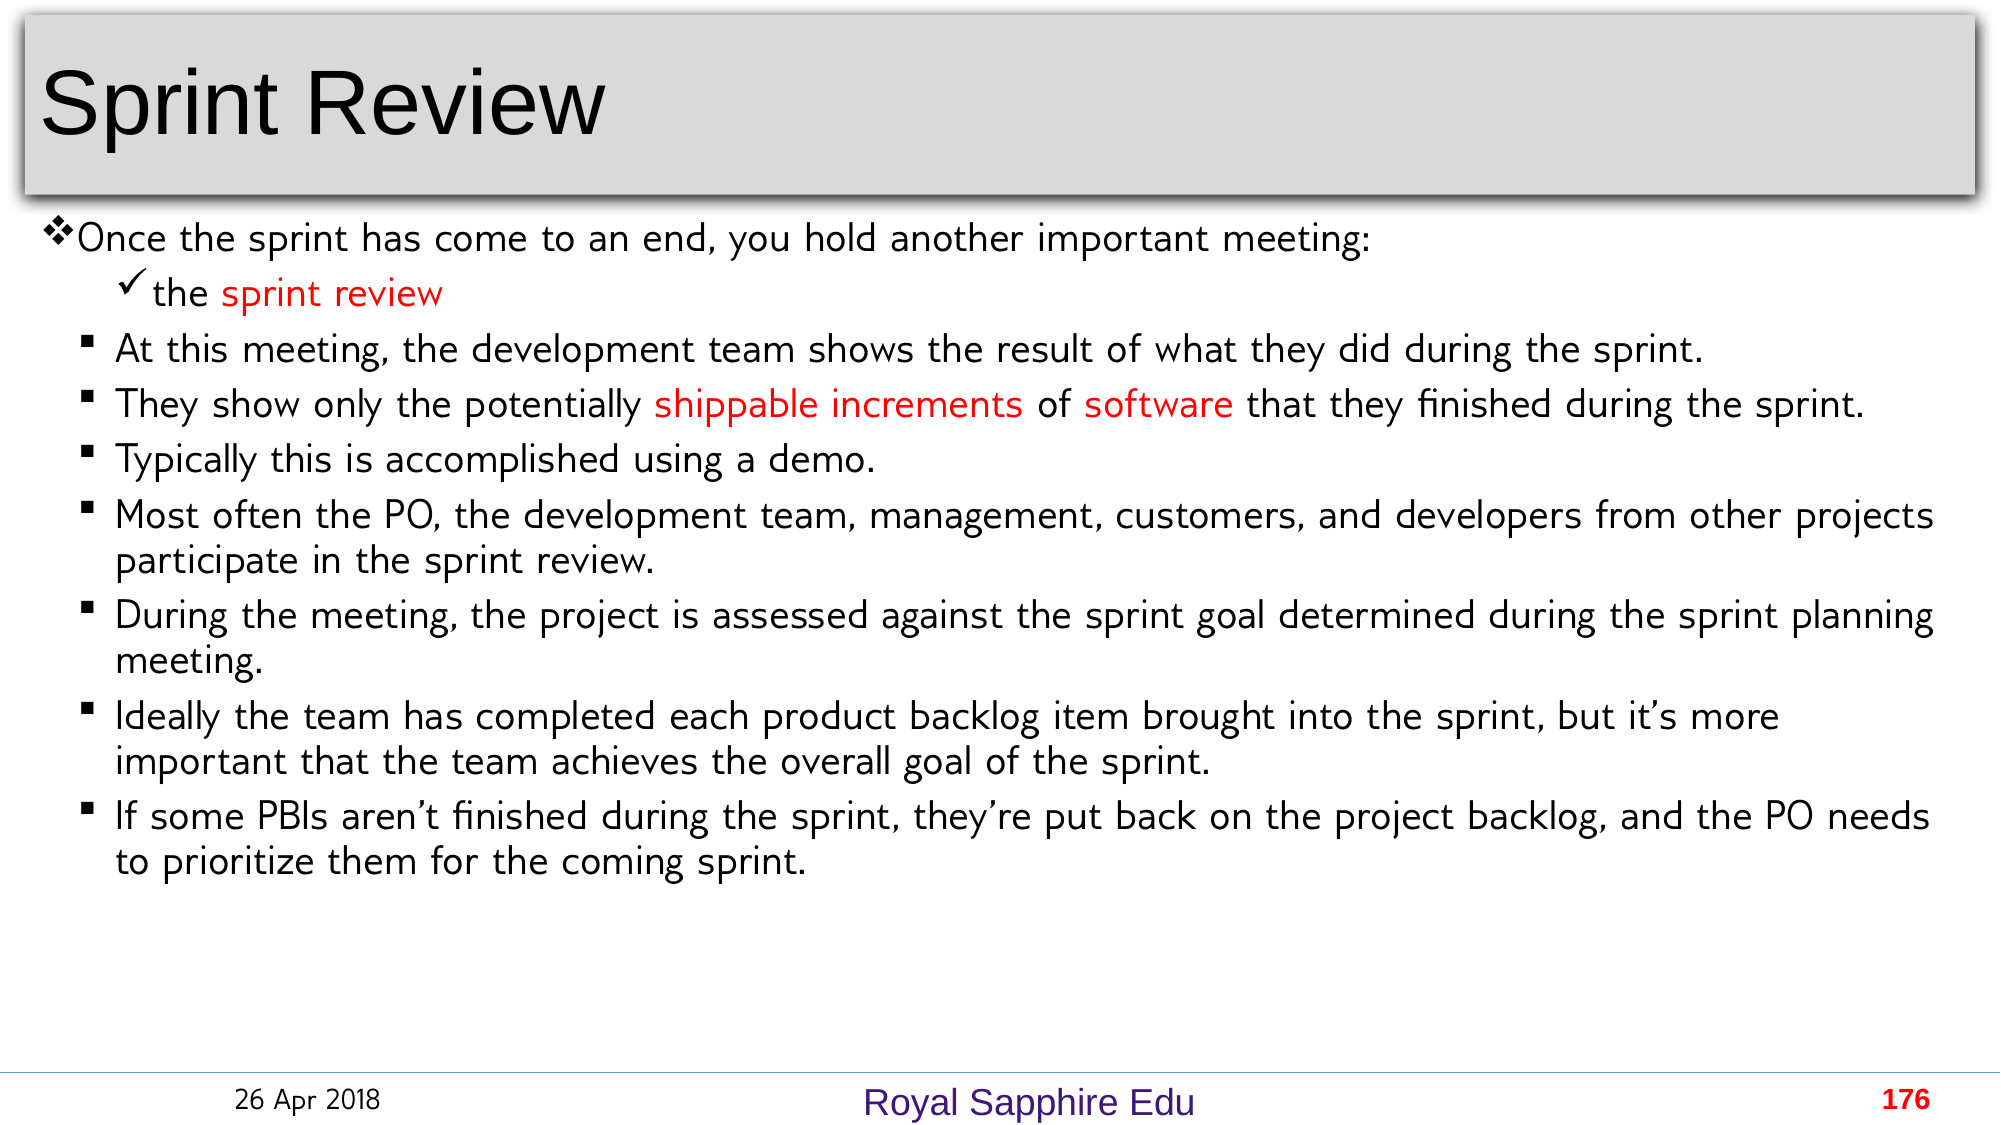

# Sprint Review
Once the sprint has come to an end, you hold another important meeting:
the sprint review
At this meeting, the development team shows the result of what they did during the sprint.
They show only the potentially shippable increments of software that they finished during the sprint.
Typically this is accomplished using a demo.
Most often the PO, the development team, management, customers, and developers from other projects participate in the sprint review.
During the meeting, the project is assessed against the sprint goal determined during the sprint planning meeting.
Ideally the team has completed each product backlog item brought into the sprint, but it’s more important that the team achieves the overall goal of the sprint.
If some PBIs aren’t finished during the sprint, they’re put back on the project backlog, and the PO needs to prioritize them for the coming sprint.
26 Apr 2018
176